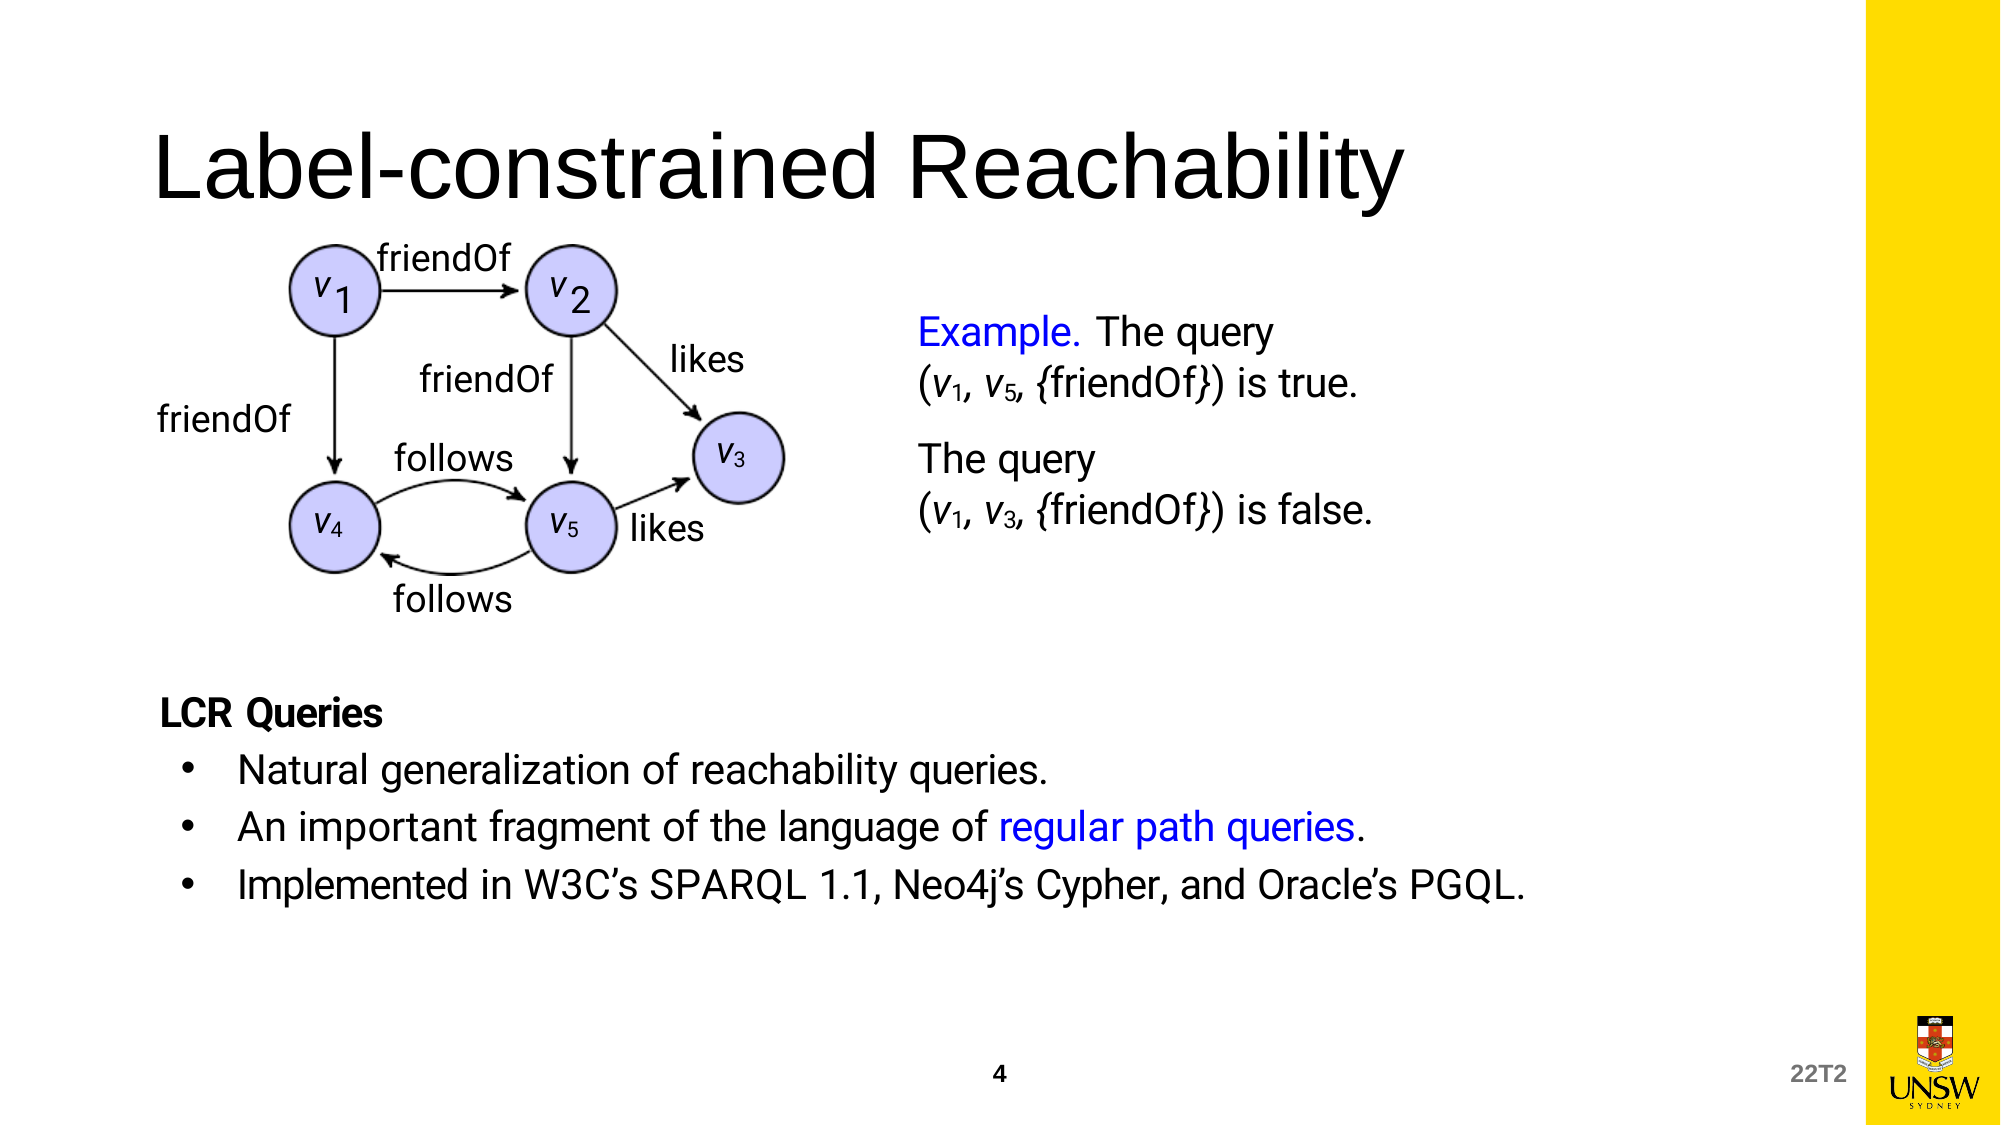

# Label-constrained Reachability
friendOf

v
v
1
2
friendOf
likes
friendOf
v3
v4
v5
likes
follows
follows
Example. The query
(v1, v5, {friendOf}) is true.
The query
(v1, v3, {friendOf}) is false.
LCR Queries
Natural generalization of reachability queries.
An important fragment of the language of regular path queries.
Implemented in W3C’s SPARQL 1.1, Neo4j’s Cypher, and Oracle’s PGQL.
4
22T2